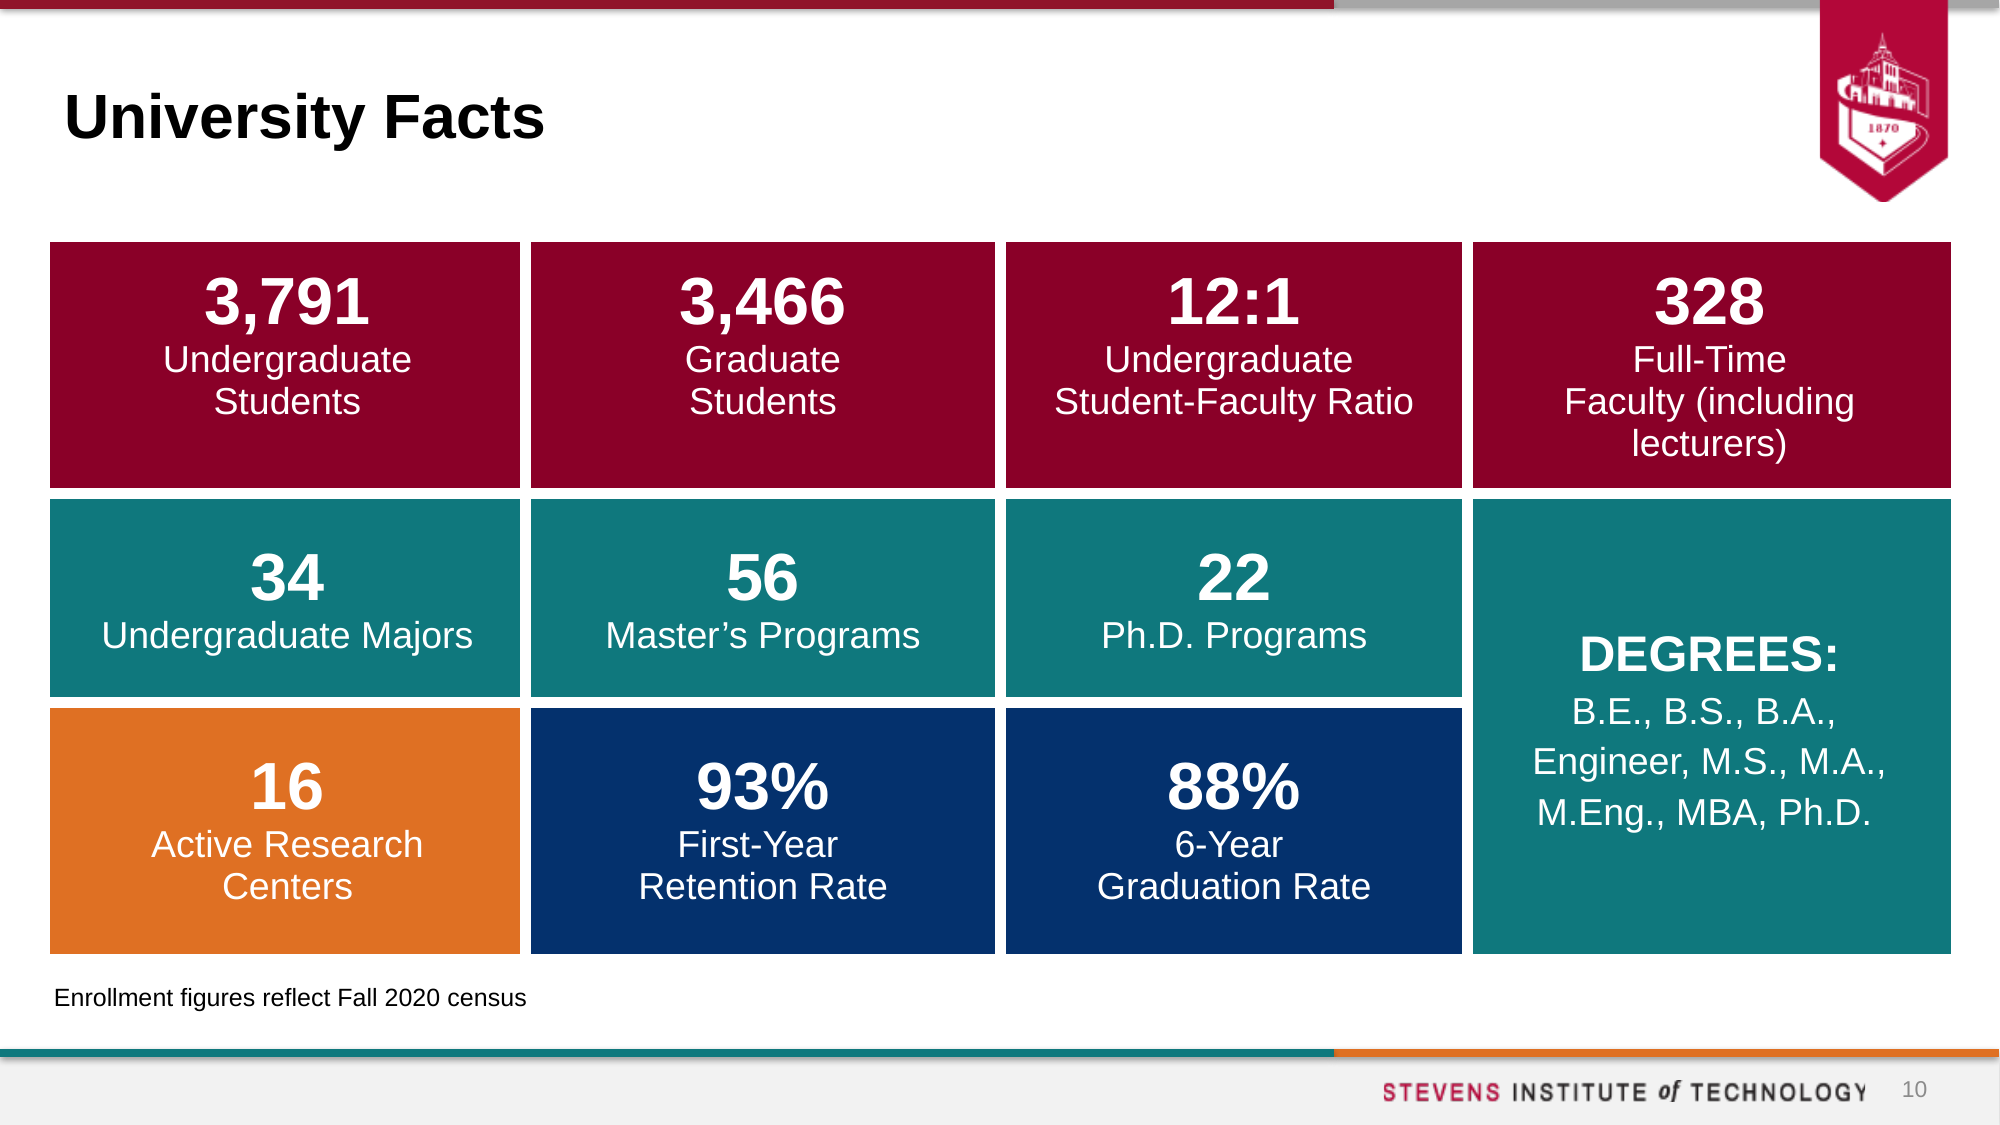

# University Facts
| 3,791 Undergraduate Students | 3,466 Graduate Students | 12:1 Undergraduate Student-Faculty Ratio | 328 Full-Time Faculty (including lecturers) |
| --- | --- | --- | --- |
| 34 Undergraduate Majors | 56 Master’s Programs | 22 Ph.D. Programs | DEGREES: B.E., B.S., B.A., Engineer, M.S., M.A., M.Eng., MBA, Ph.D. |
| 16 Active Research Centers | 93% First-Year Retention Rate | 88% 6-Year Graduation Rate |  |
Enrollment figures reflect Fall 2020 census
10